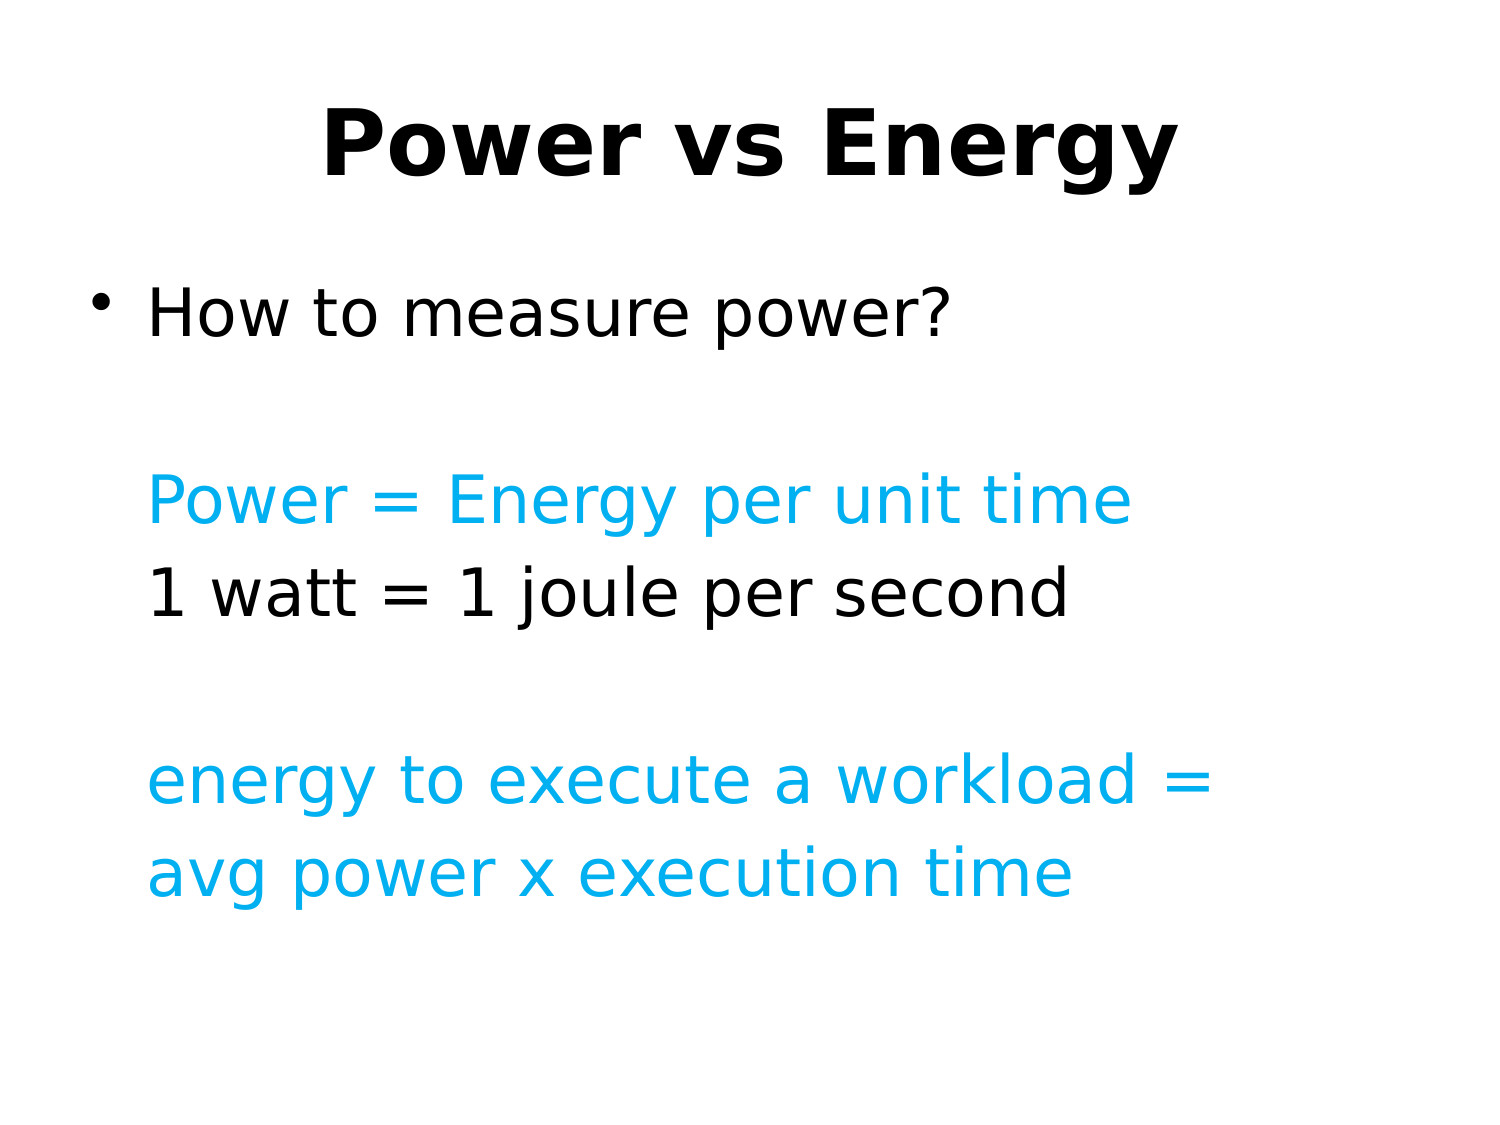

# Power vs Energy
How to measure power?

	Power = Energy per unit time
	1 watt = 1 joule per second

	energy to execute a workload =
	avg power x execution time